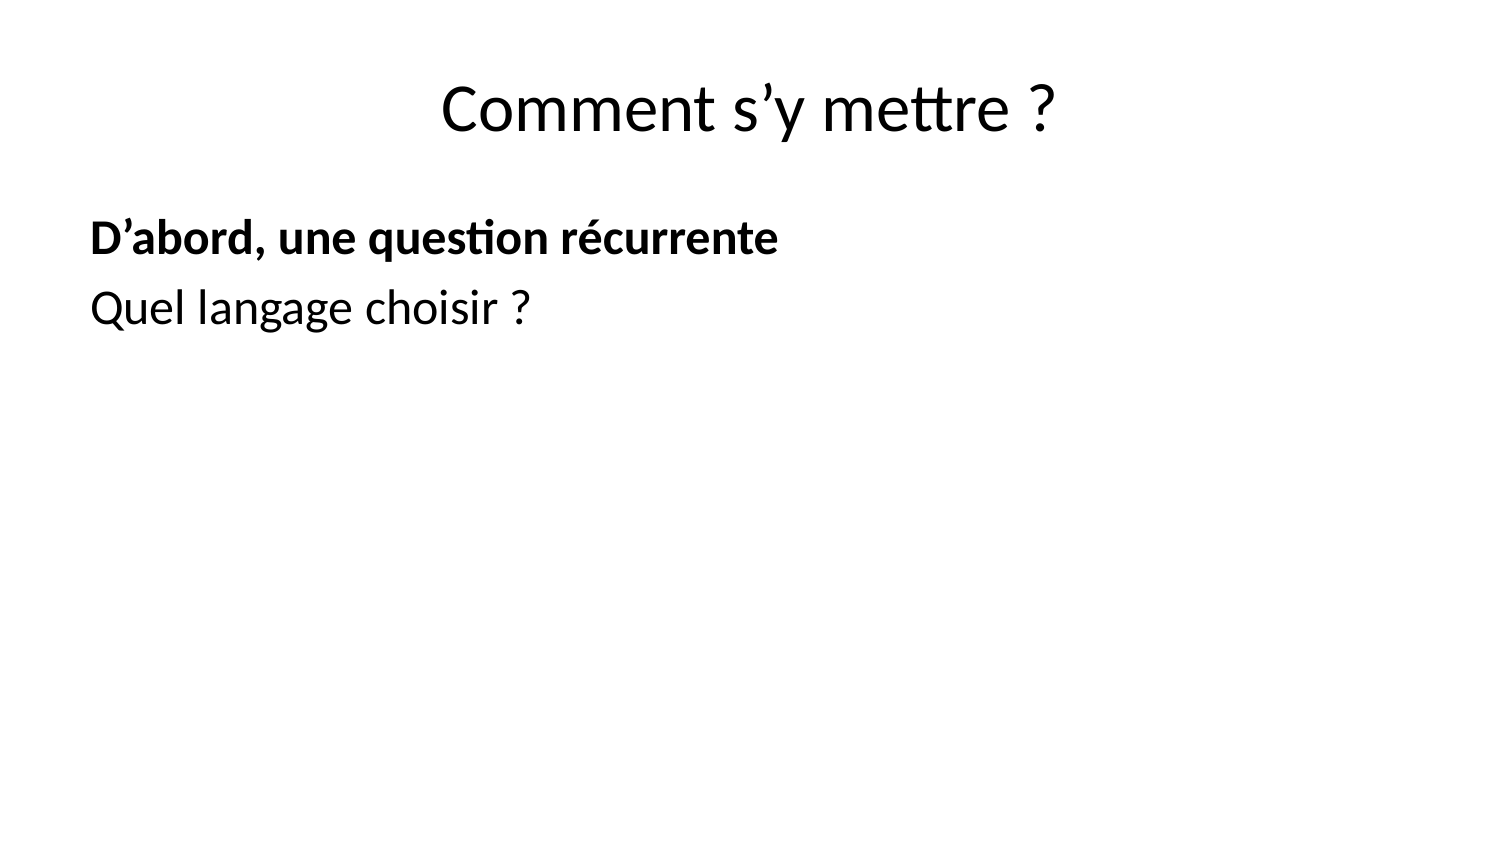

# Comment s’y mettre ?
D’abord, une question récurrente
Quel langage choisir ?